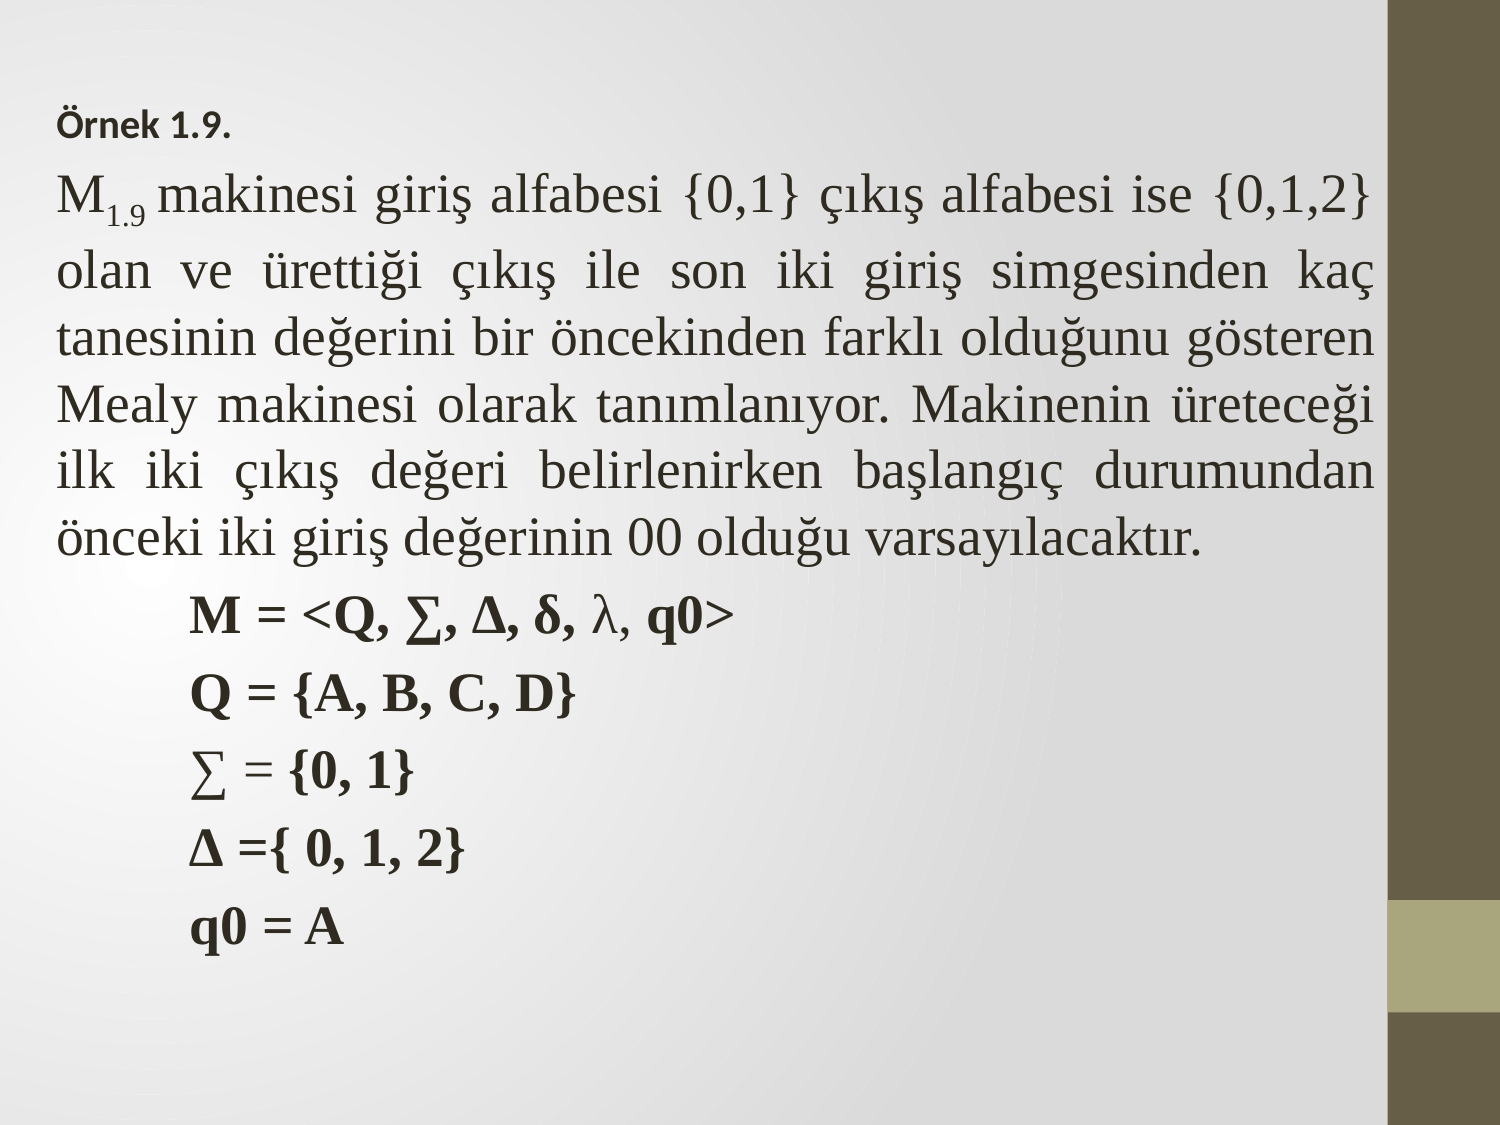

Örnek 1.9.
M1.9 makinesi giriş alfabesi {0,1} çıkış alfabesi ise {0,1,2} olan ve ürettiği çıkış ile son iki giriş simgesinden kaç tanesinin değerini bir öncekinden farklı olduğunu gösteren Mealy makinesi olarak tanımlanıyor. Makinenin üreteceği ilk iki çıkış değeri belirlenirken başlangıç durumundan önceki iki giriş değerinin 00 olduğu varsayılacaktır.
	M = <Q, ∑, ∆, δ, λ, q0>
	Q = {A, B, C, D}
	∑ = {0, 1}
	∆ ={ 0, 1, 2}
	q0 = A